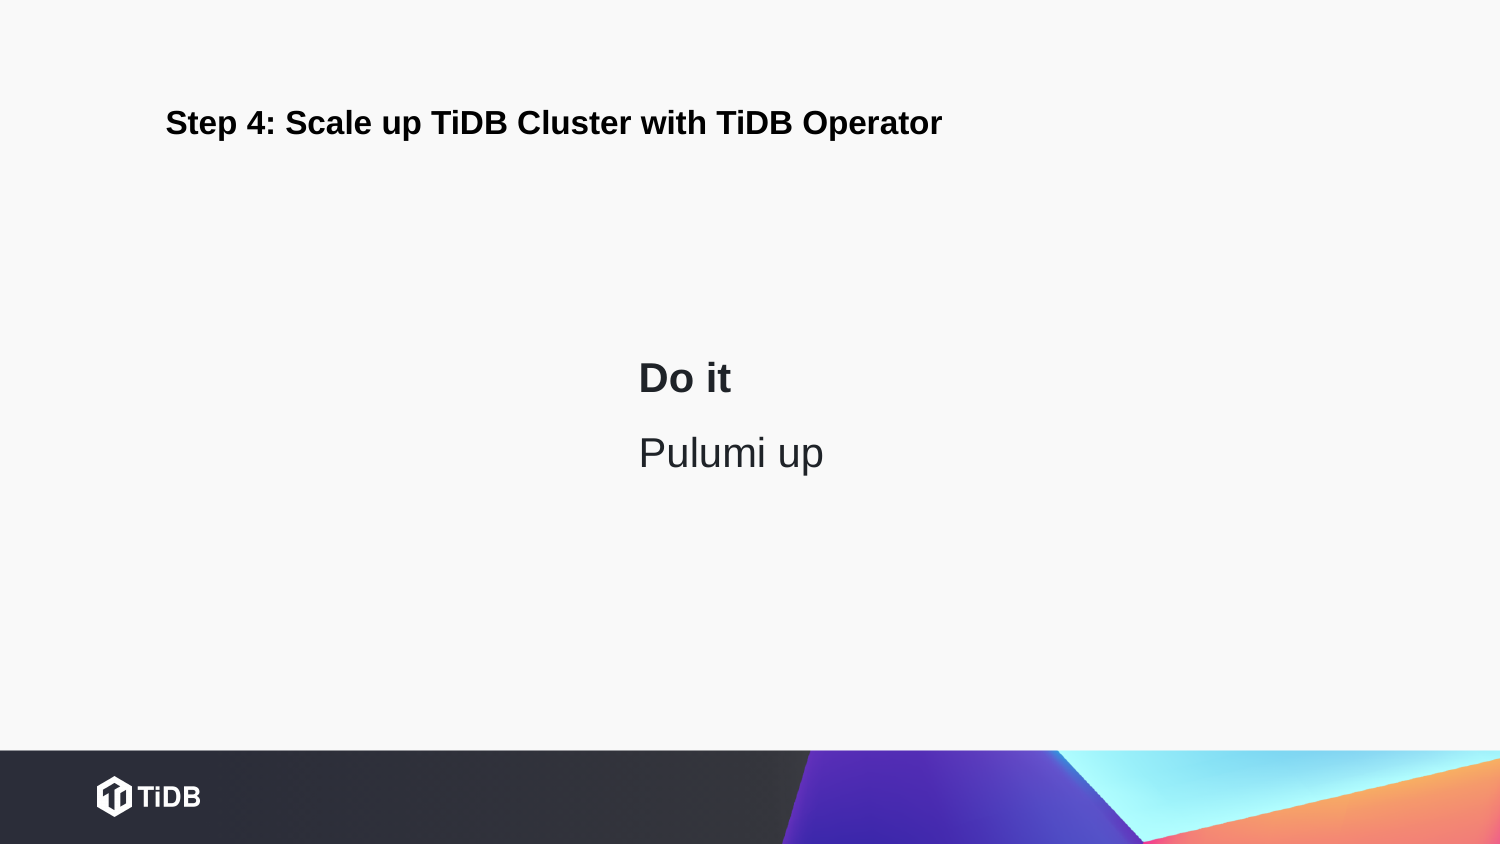

Step 4: Scale up TiDB Cluster with TiDB Operator
Do it
Pulumi up